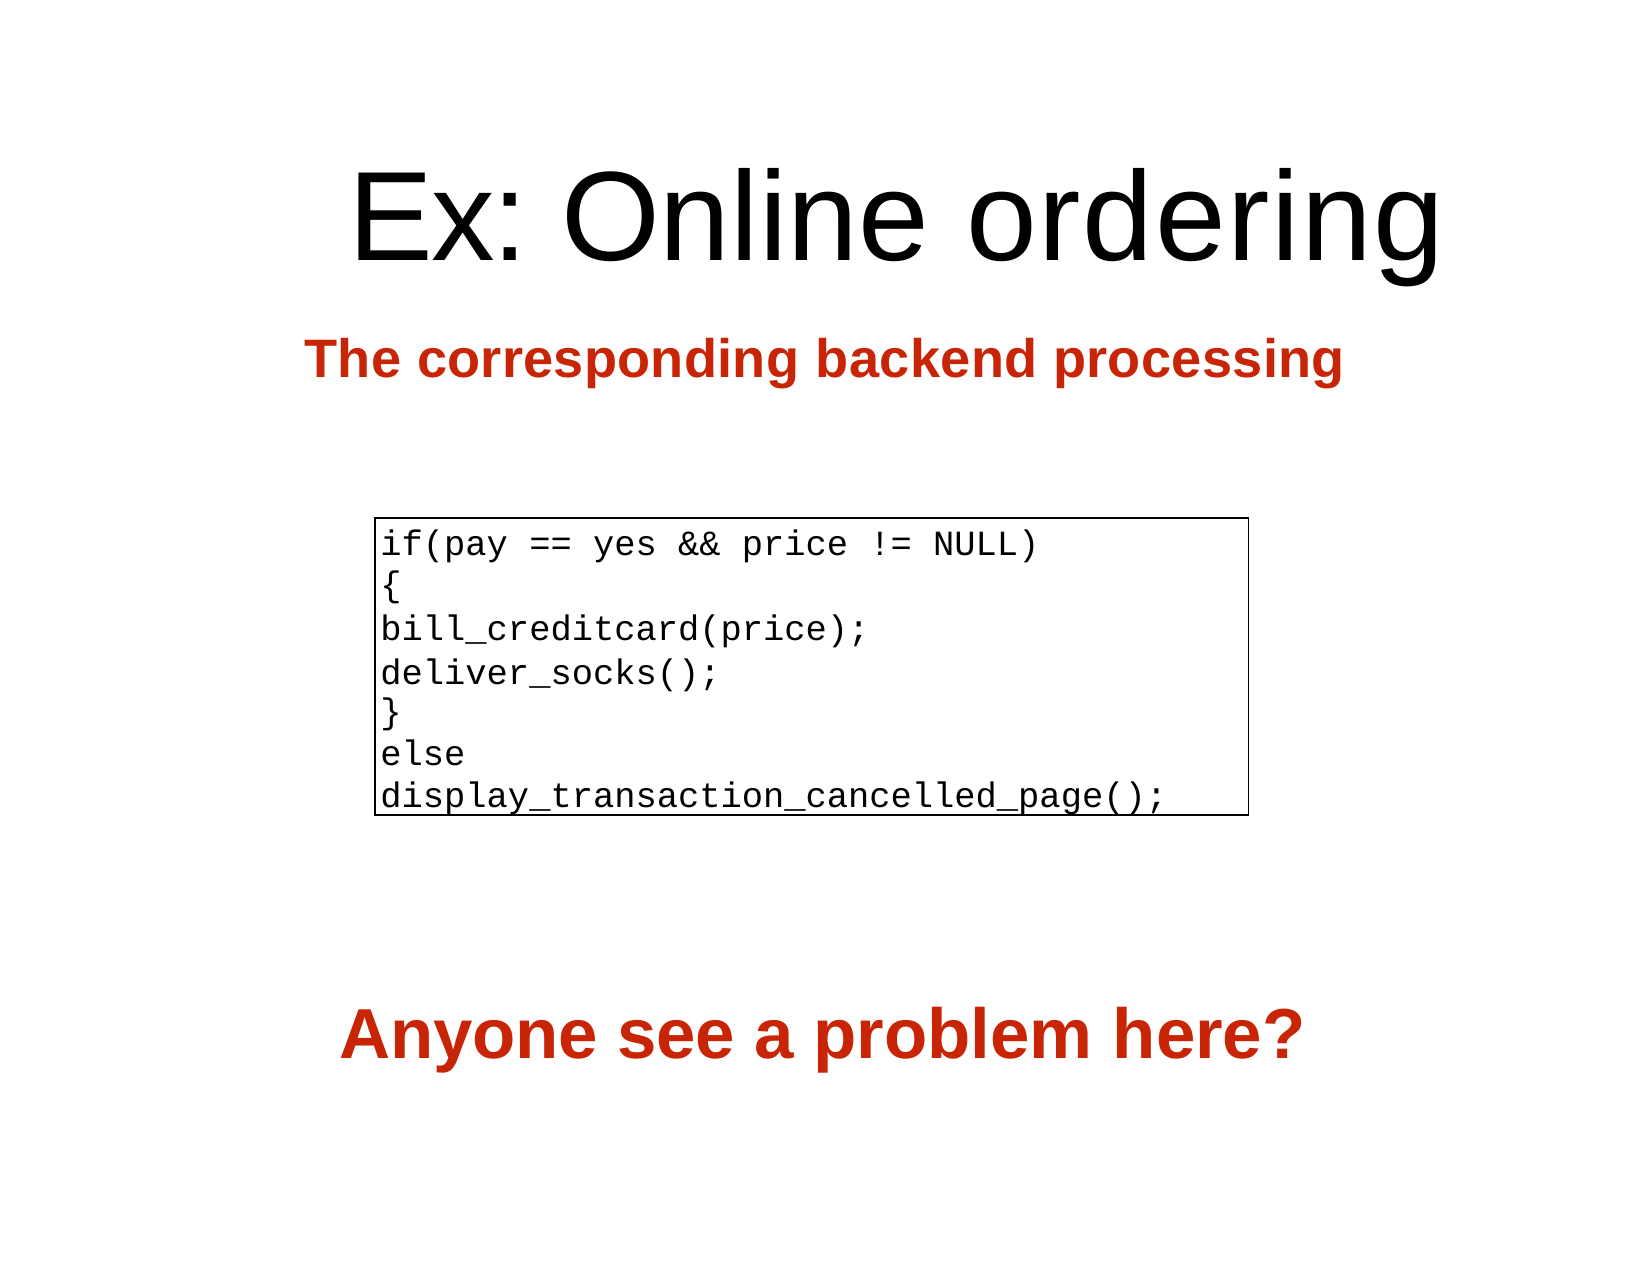

# Ex: Online ordering
The corresponding backend processing
if(pay == yes && price != NULL)
{
bill_creditcard(price);  deliver_socks();
}
else
display_transaction_cancelled_page();
Anyone see a problem here?